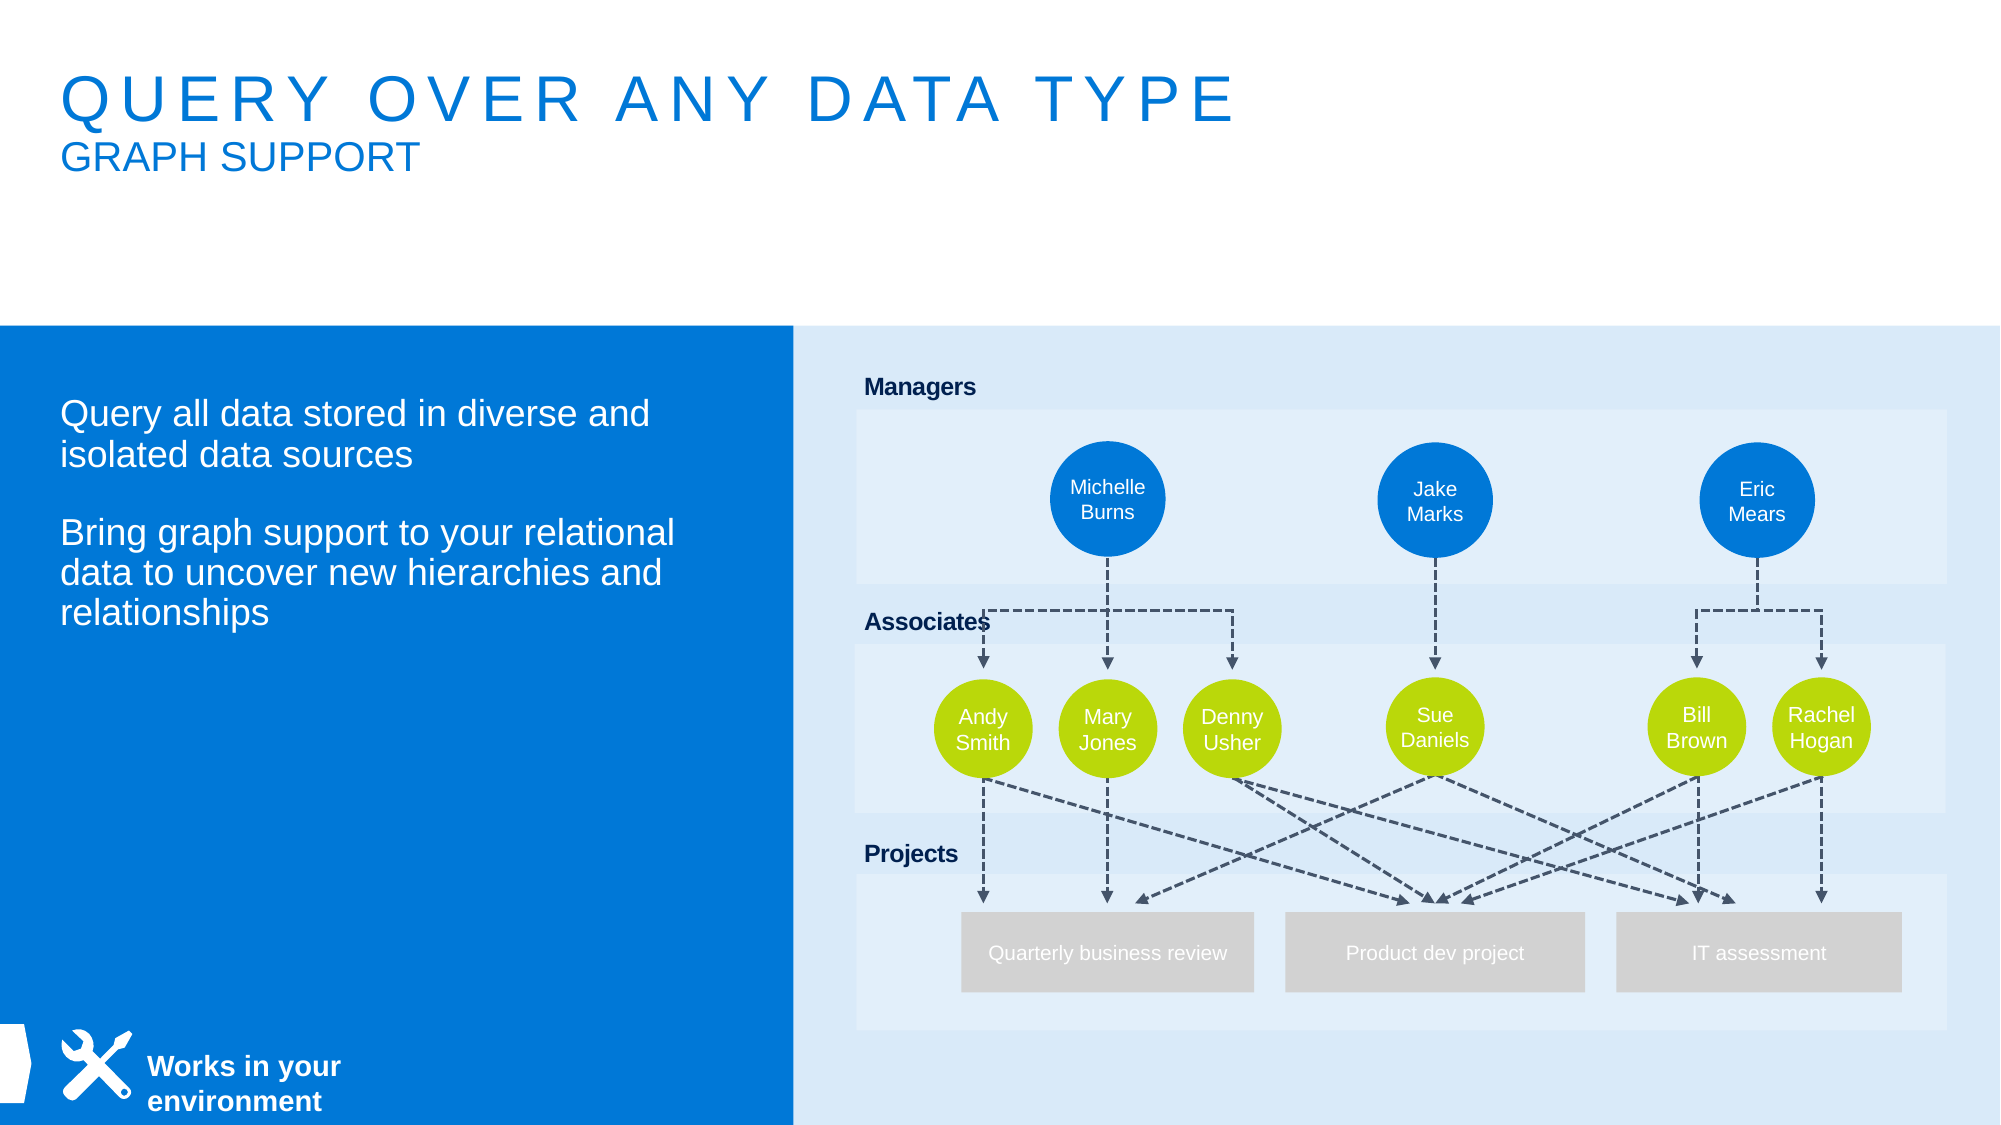

# Query over any data type Graph support
Managers
Query all data stored in diverse and isolated data sources
Bring graph support to your relational data to uncover new hierarchies and relationships

Michelle Burns
Jake Marks
Eric Mears
Associates

Sue Daniels
Bill Brown
Rachel Hogan
Denny Usher
Andy Smith
Mary Jones
Projects

Quarterly business review
Product dev project
IT assessment

Works in your environment